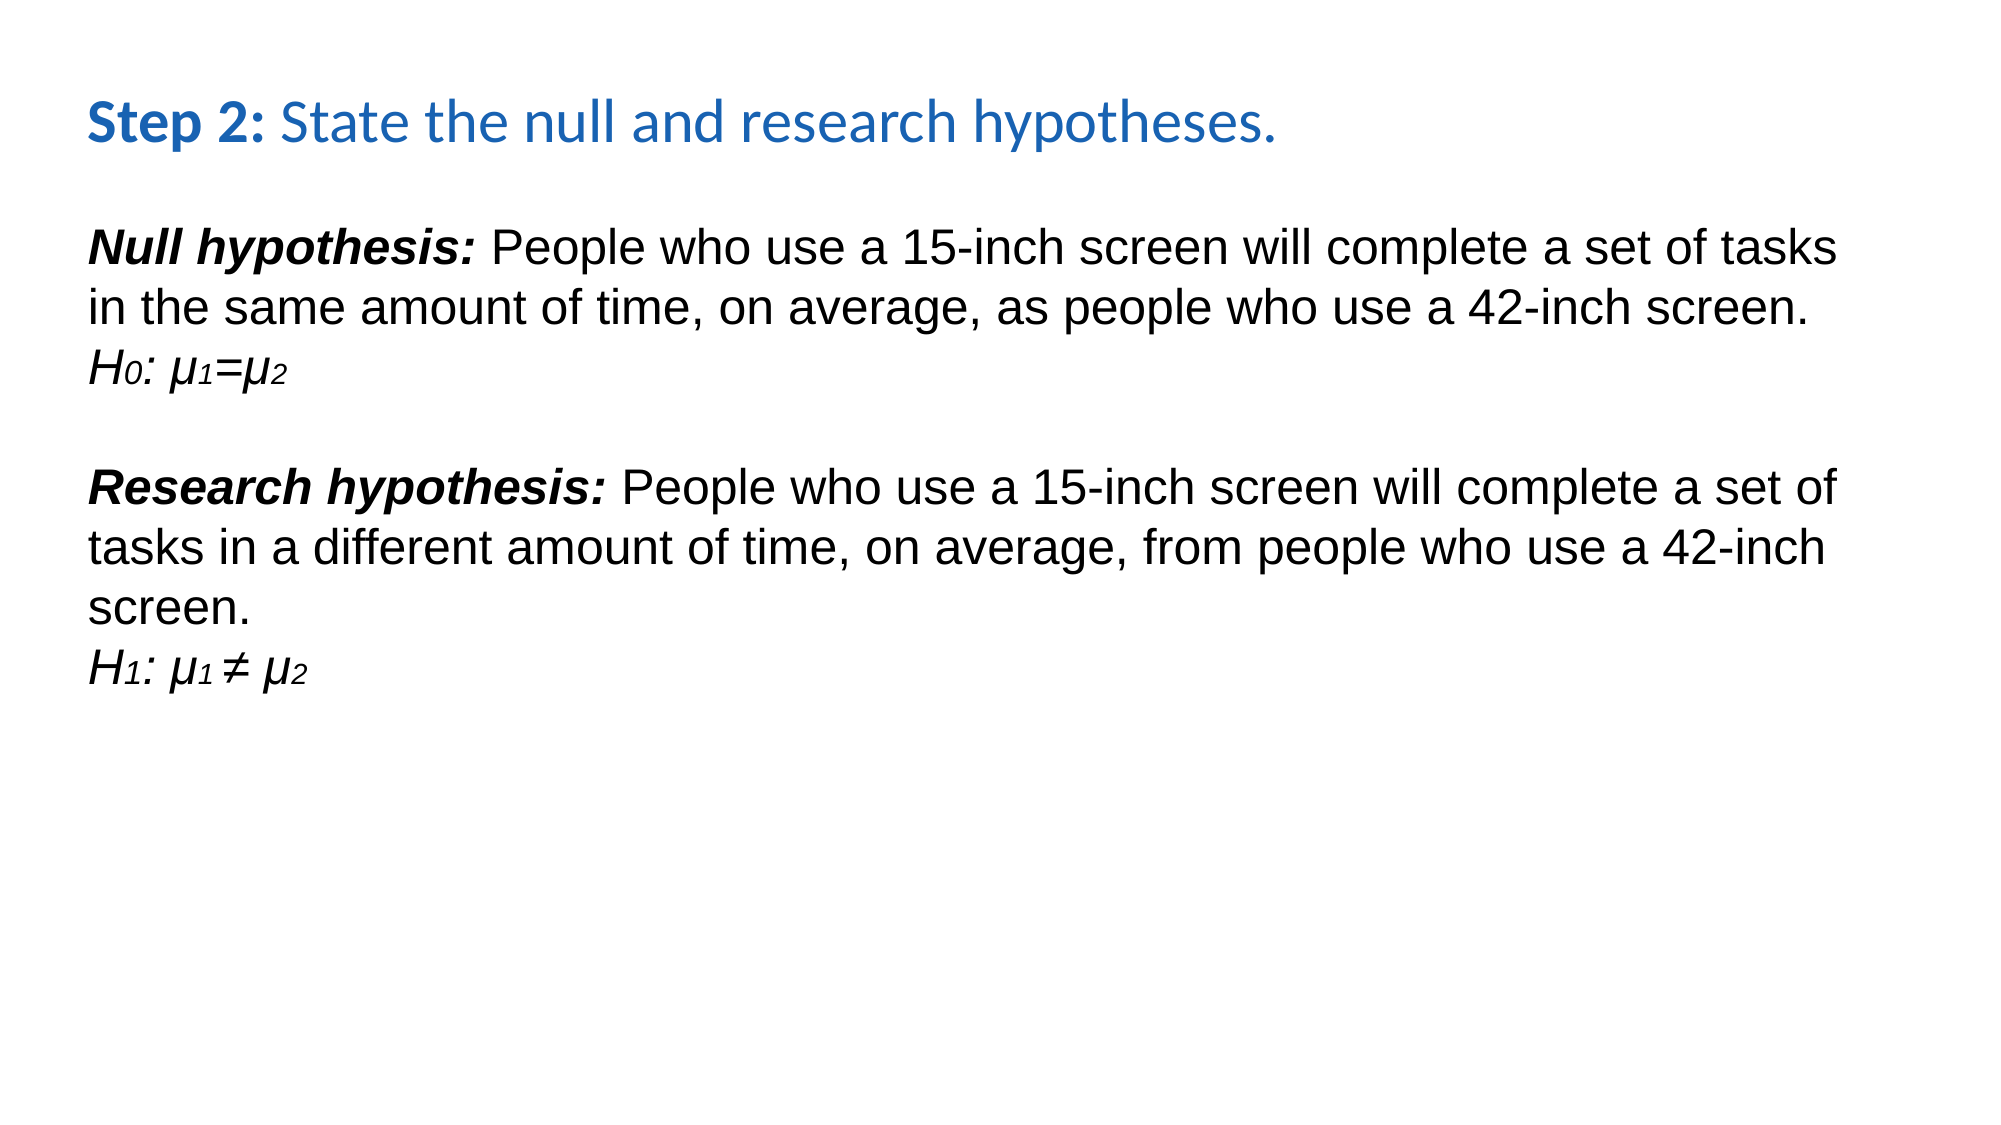

Step 2: State the null and research hypotheses.

Null hypothesis: People who use a 15-inch screen will complete a set of tasks in the same amount of time, on average, as people who use a 42-inch screen.
H0: μ1=μ2

Research hypothesis: People who use a 15-inch screen will complete a set of tasks in a different amount of time, on average, from people who use a 42-inch screen.
H1: μ1 ≠ μ2